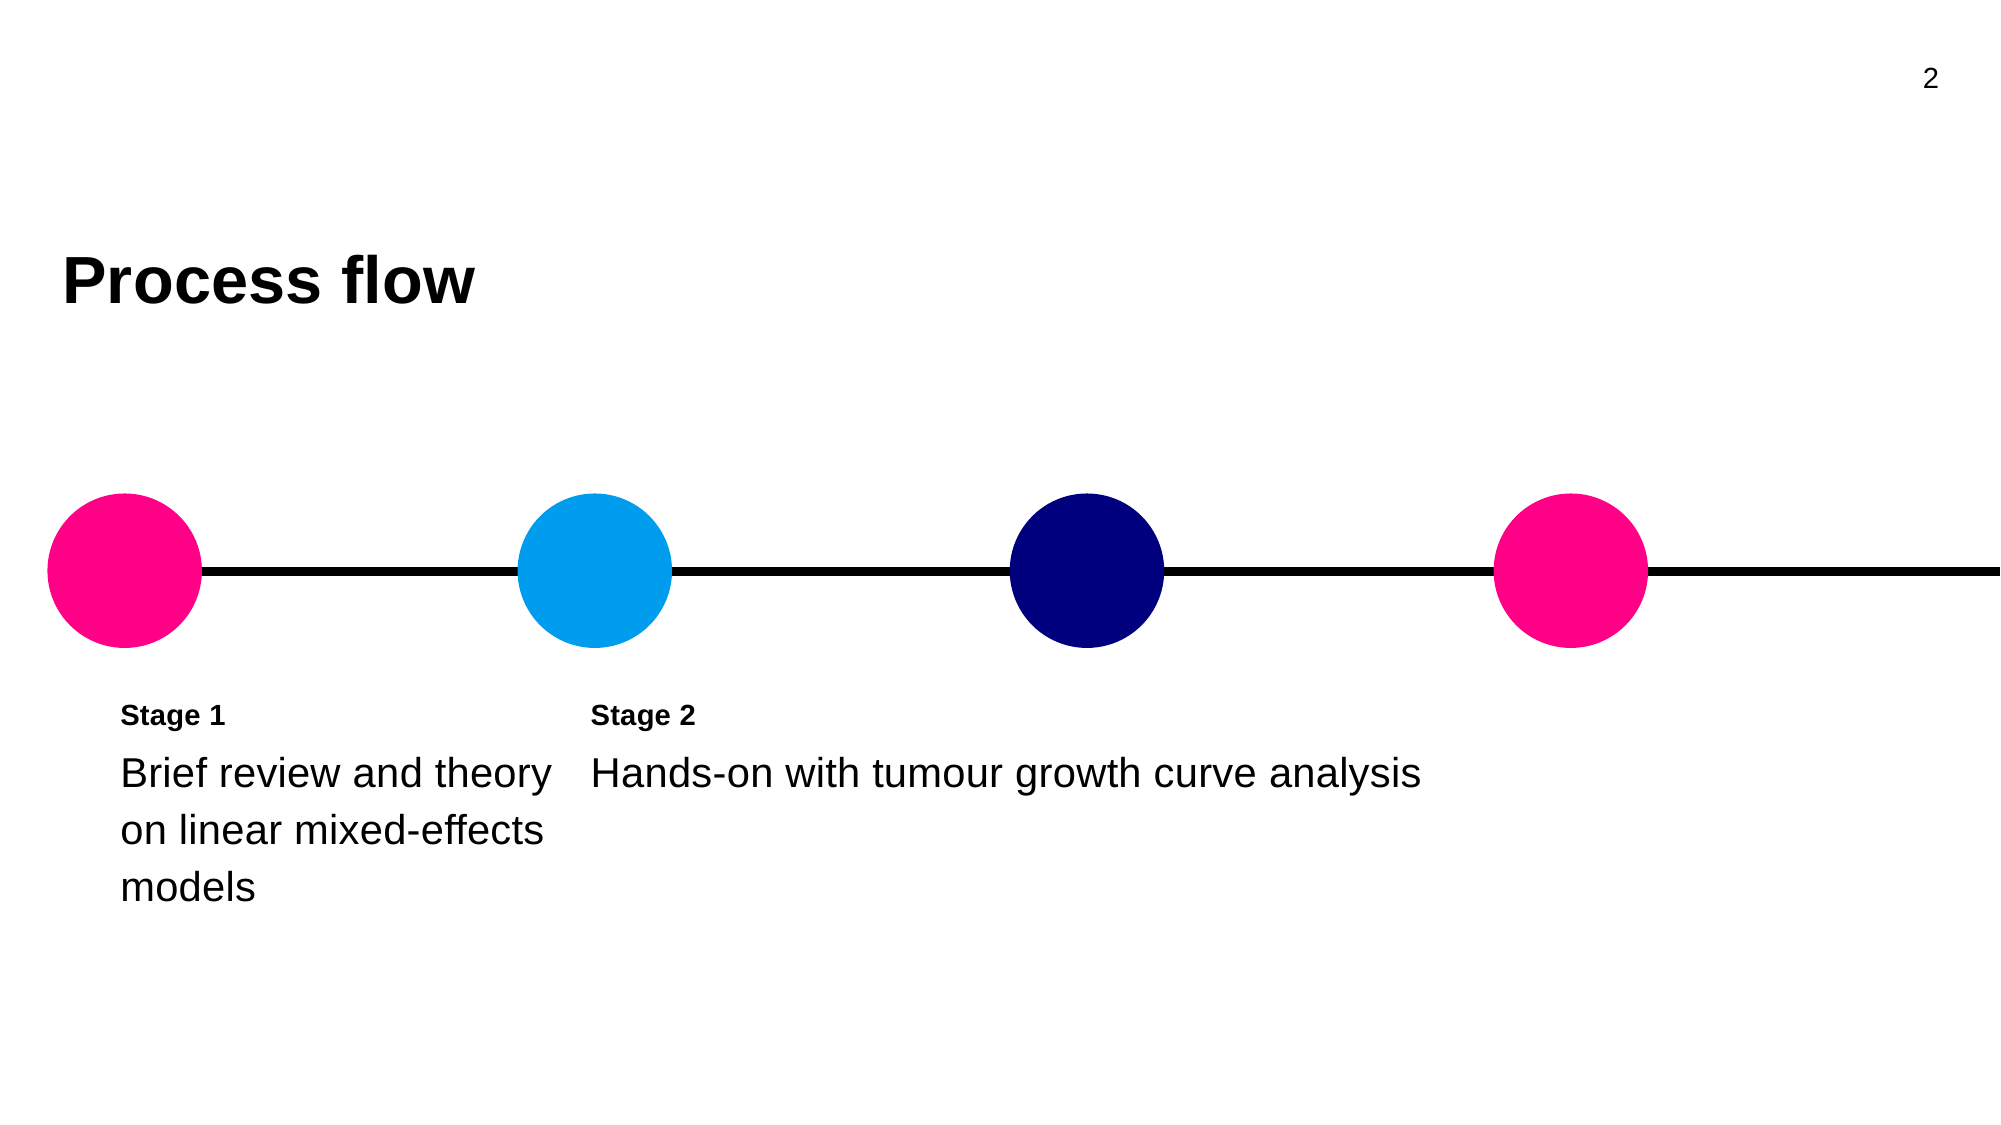

2
Process flow

Stage 1
Stage 2
Brief review and theory on linear mixed-effects models
Hands-on with tumour growth curve analysis